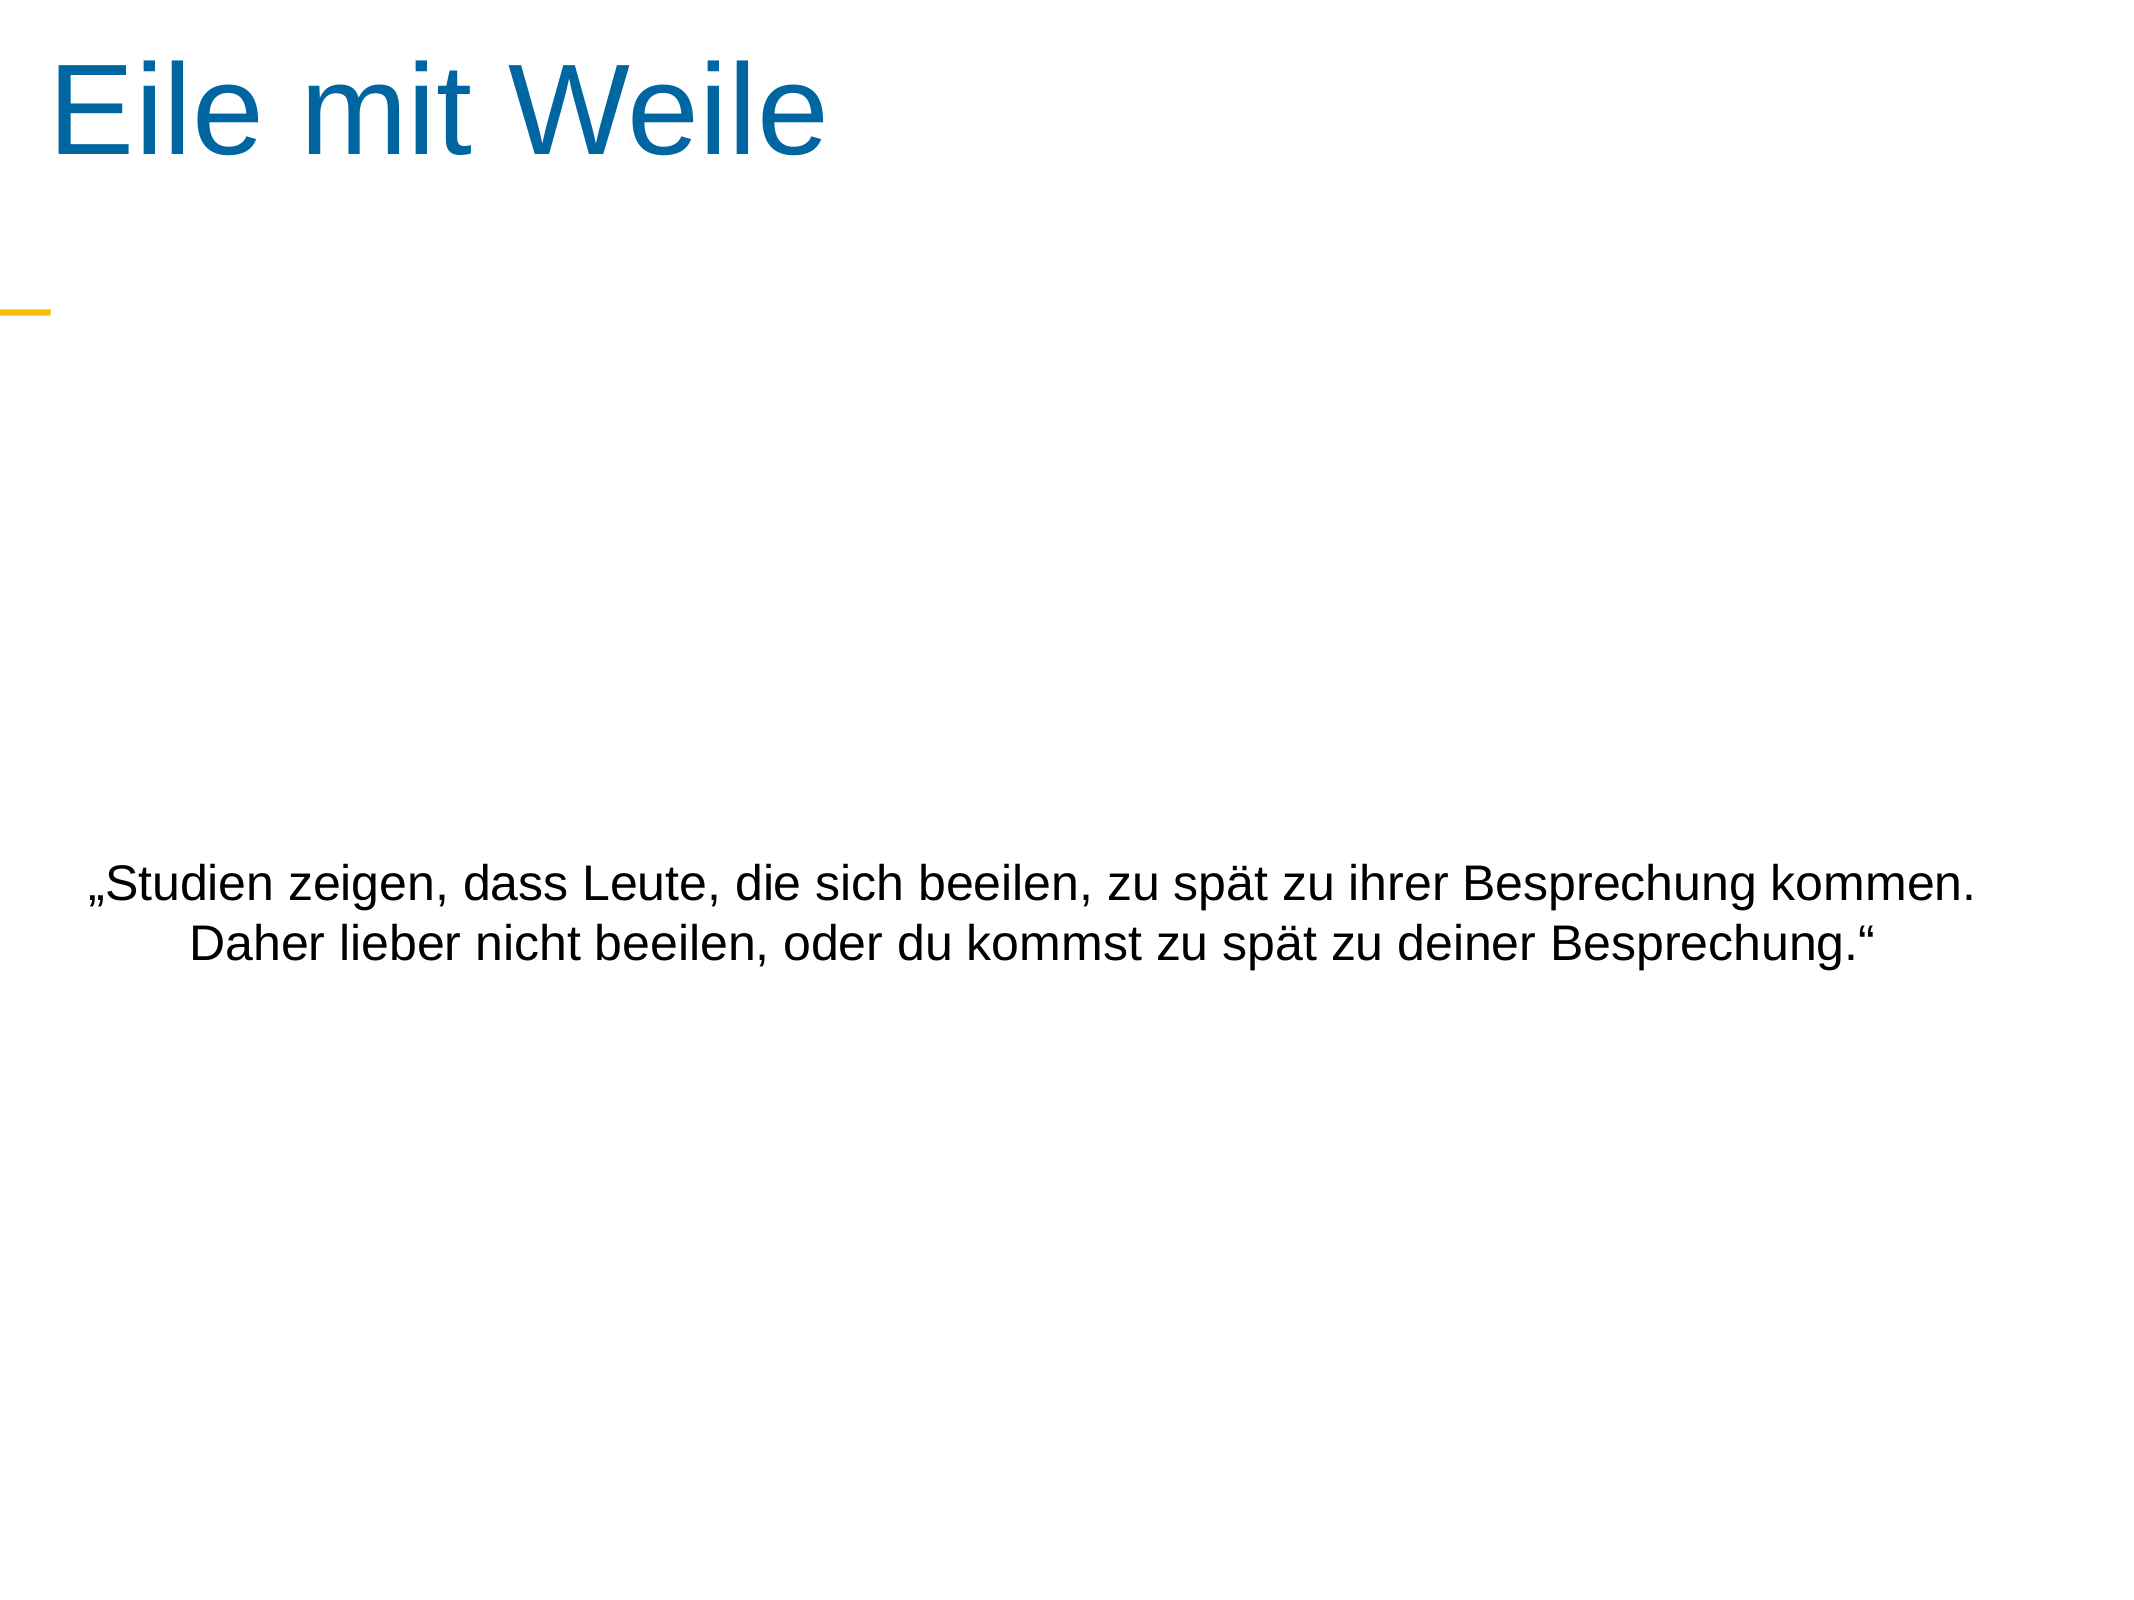

Eile mit Weile
„Studien zeigen, dass Leute, die sich beeilen, zu spät zu ihrer Besprechung kommen. Daher lieber nicht beeilen, oder du kommst zu spät zu deiner Besprechung.“
11